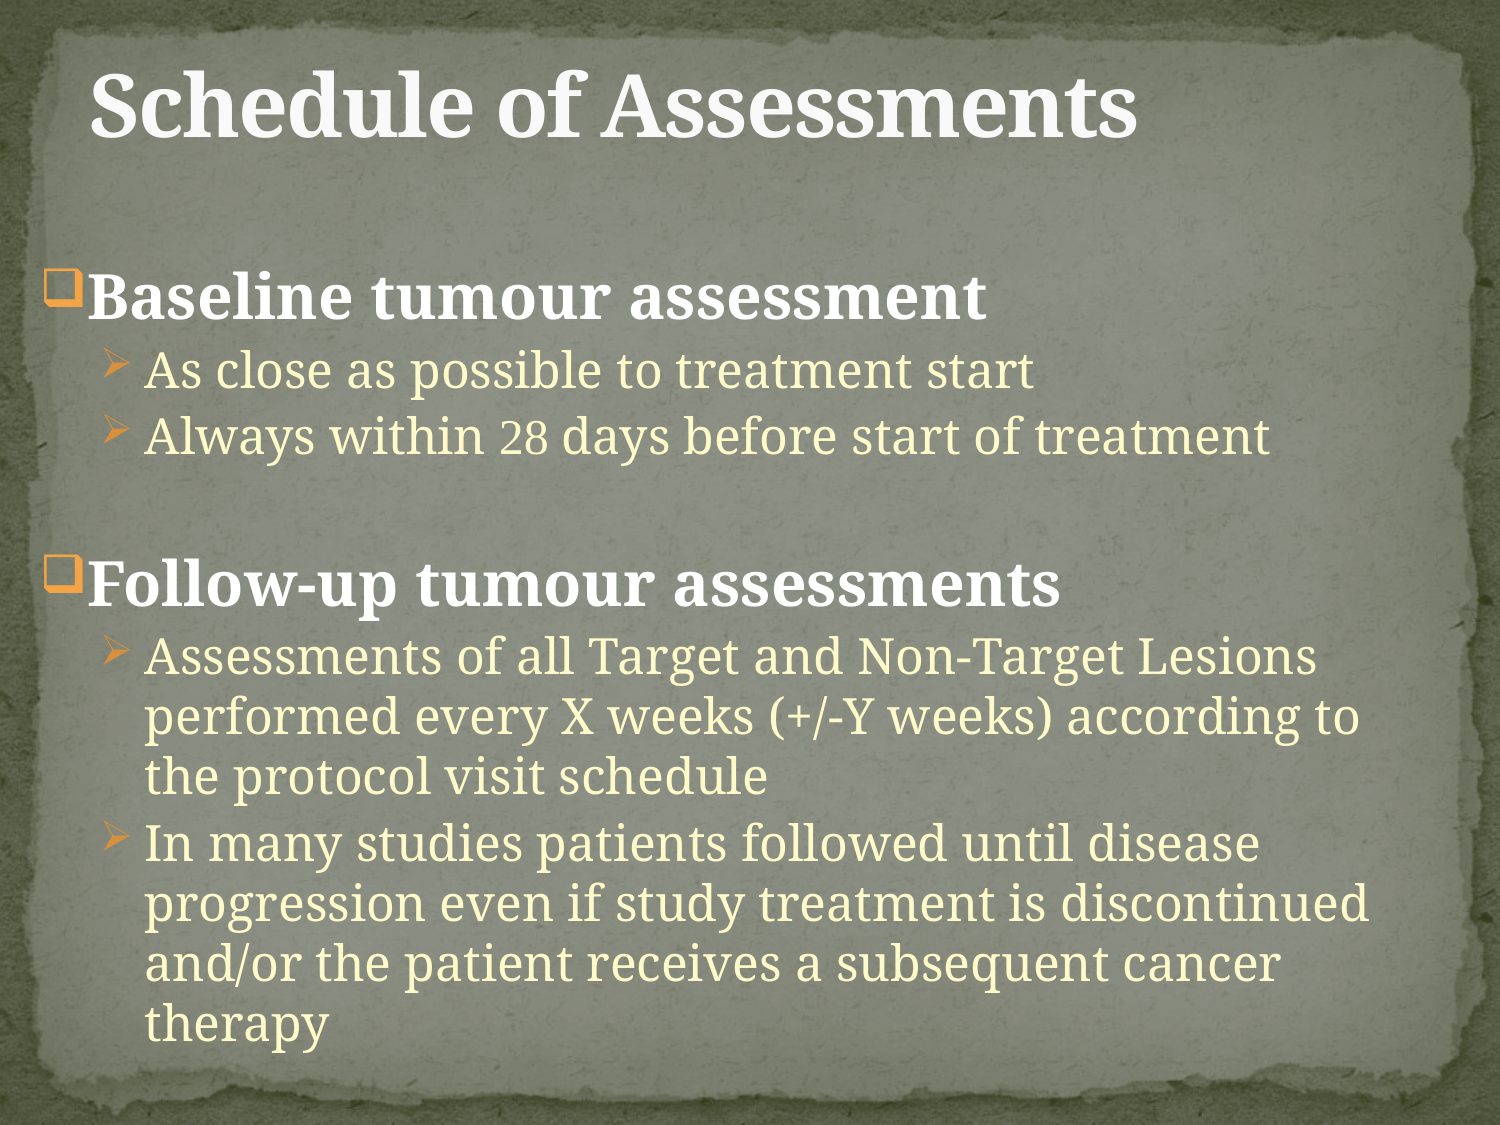

# Schedule of Assessments
Baseline tumour assessment
As close as possible to treatment start
Always within 28 days before start of treatment

Follow-up tumour assessments
Assessments of all Target and Non-Target Lesions performed every X weeks (+/-Y weeks) according to the protocol visit schedule
In many studies patients followed until disease progression even if study treatment is discontinued and/or the patient receives a subsequent cancer therapy